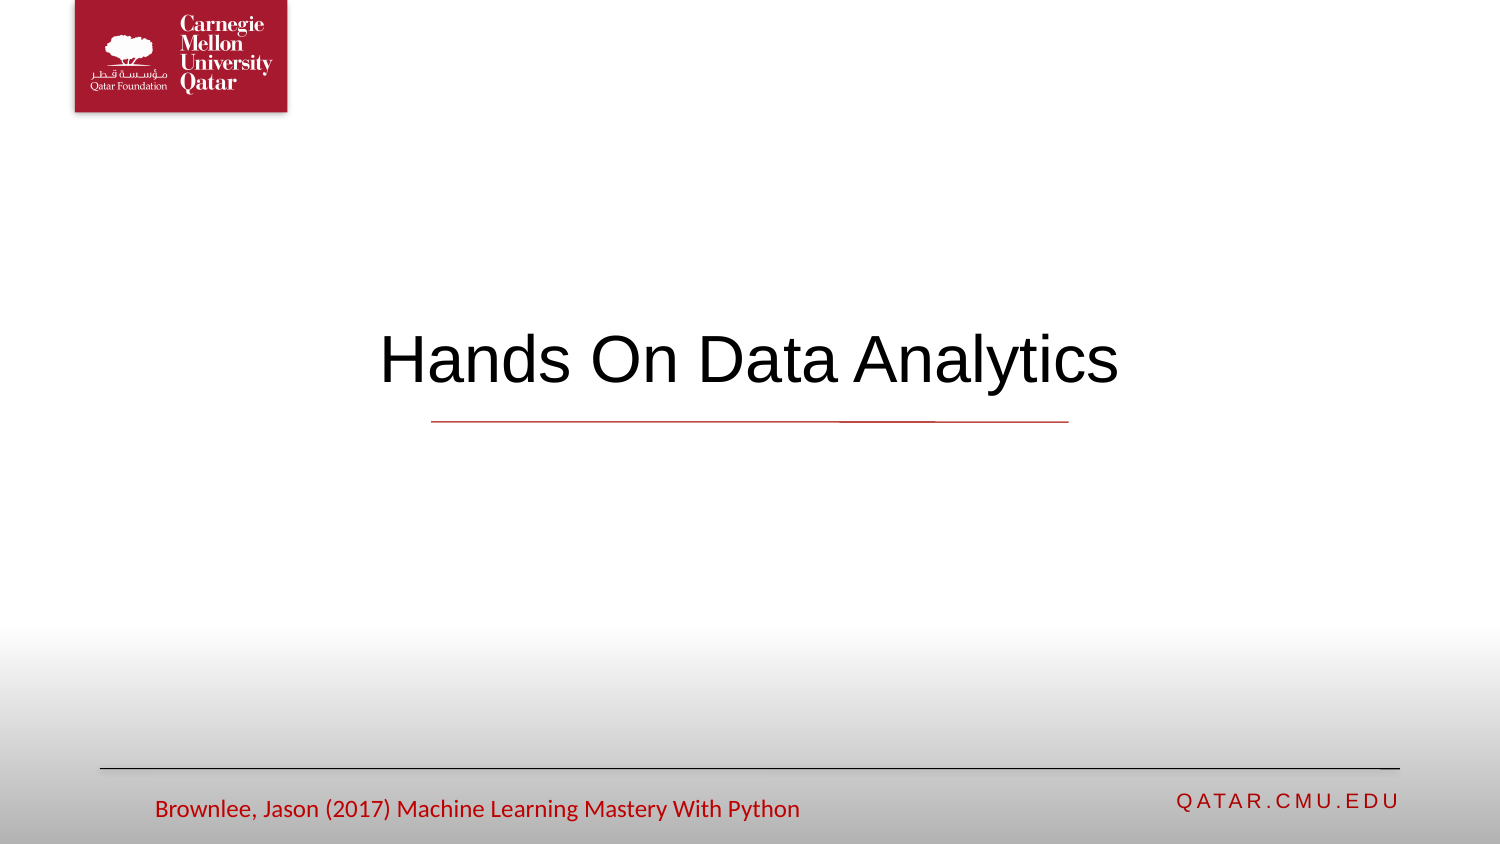

# Hands On Data Analytics
Brownlee, Jason (2017) Machine Learning Mastery With Python